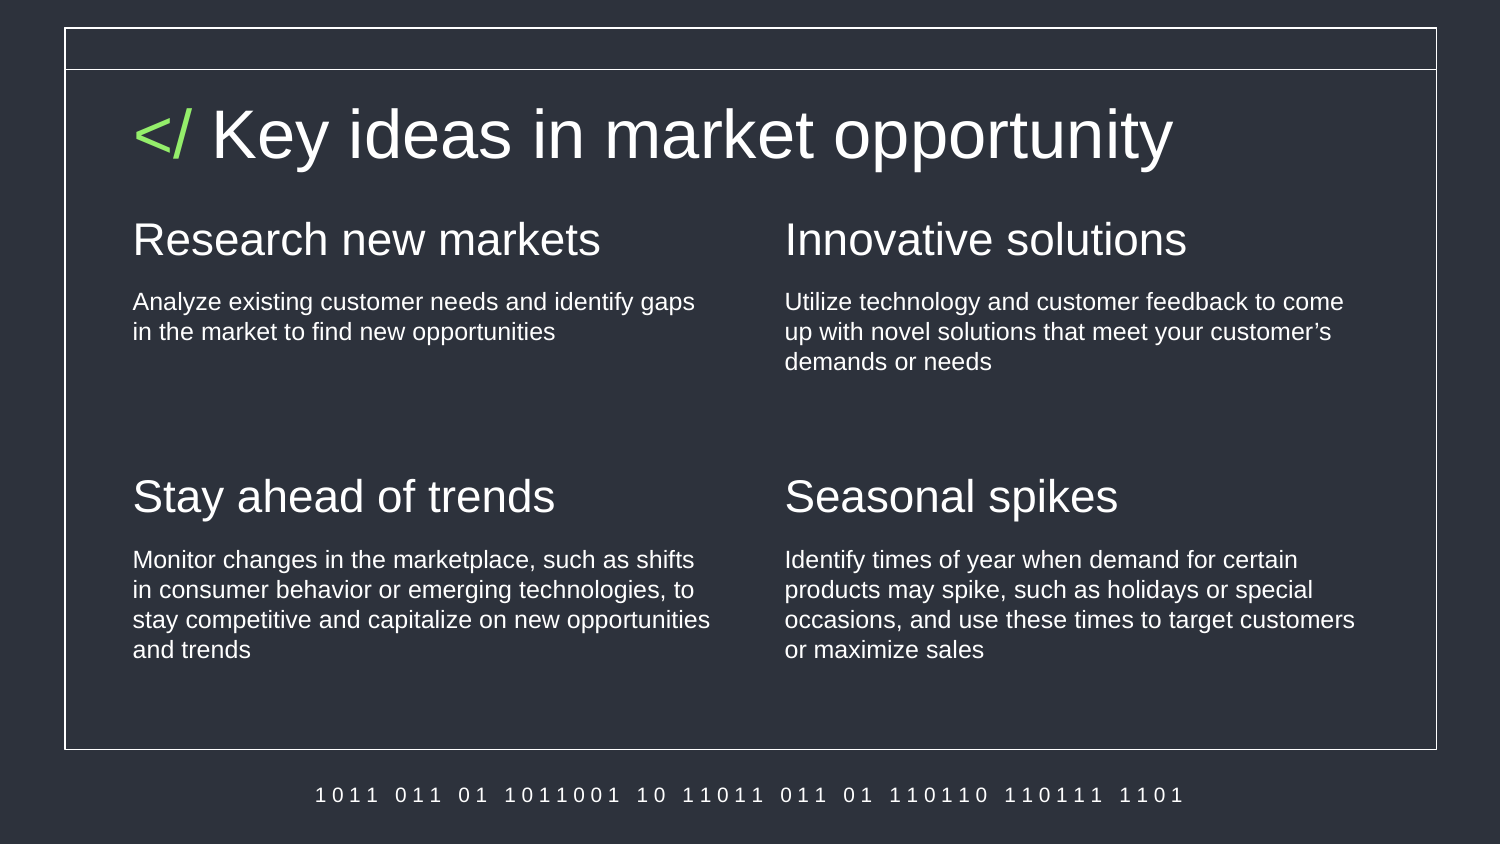

</ Key ideas in market opportunity
# Research new markets
Innovative solutions
Analyze existing customer needs and identify gaps in the market to find new opportunities
Utilize technology and customer feedback to come up with novel solutions that meet your customer’s demands or needs
Stay ahead of trends
Seasonal spikes
Monitor changes in the marketplace, such as shifts in consumer behavior or emerging technologies, to stay competitive and capitalize on new opportunities and trends
Identify times of year when demand for certain products may spike, such as holidays or special occasions, and use these times to target customers or maximize sales